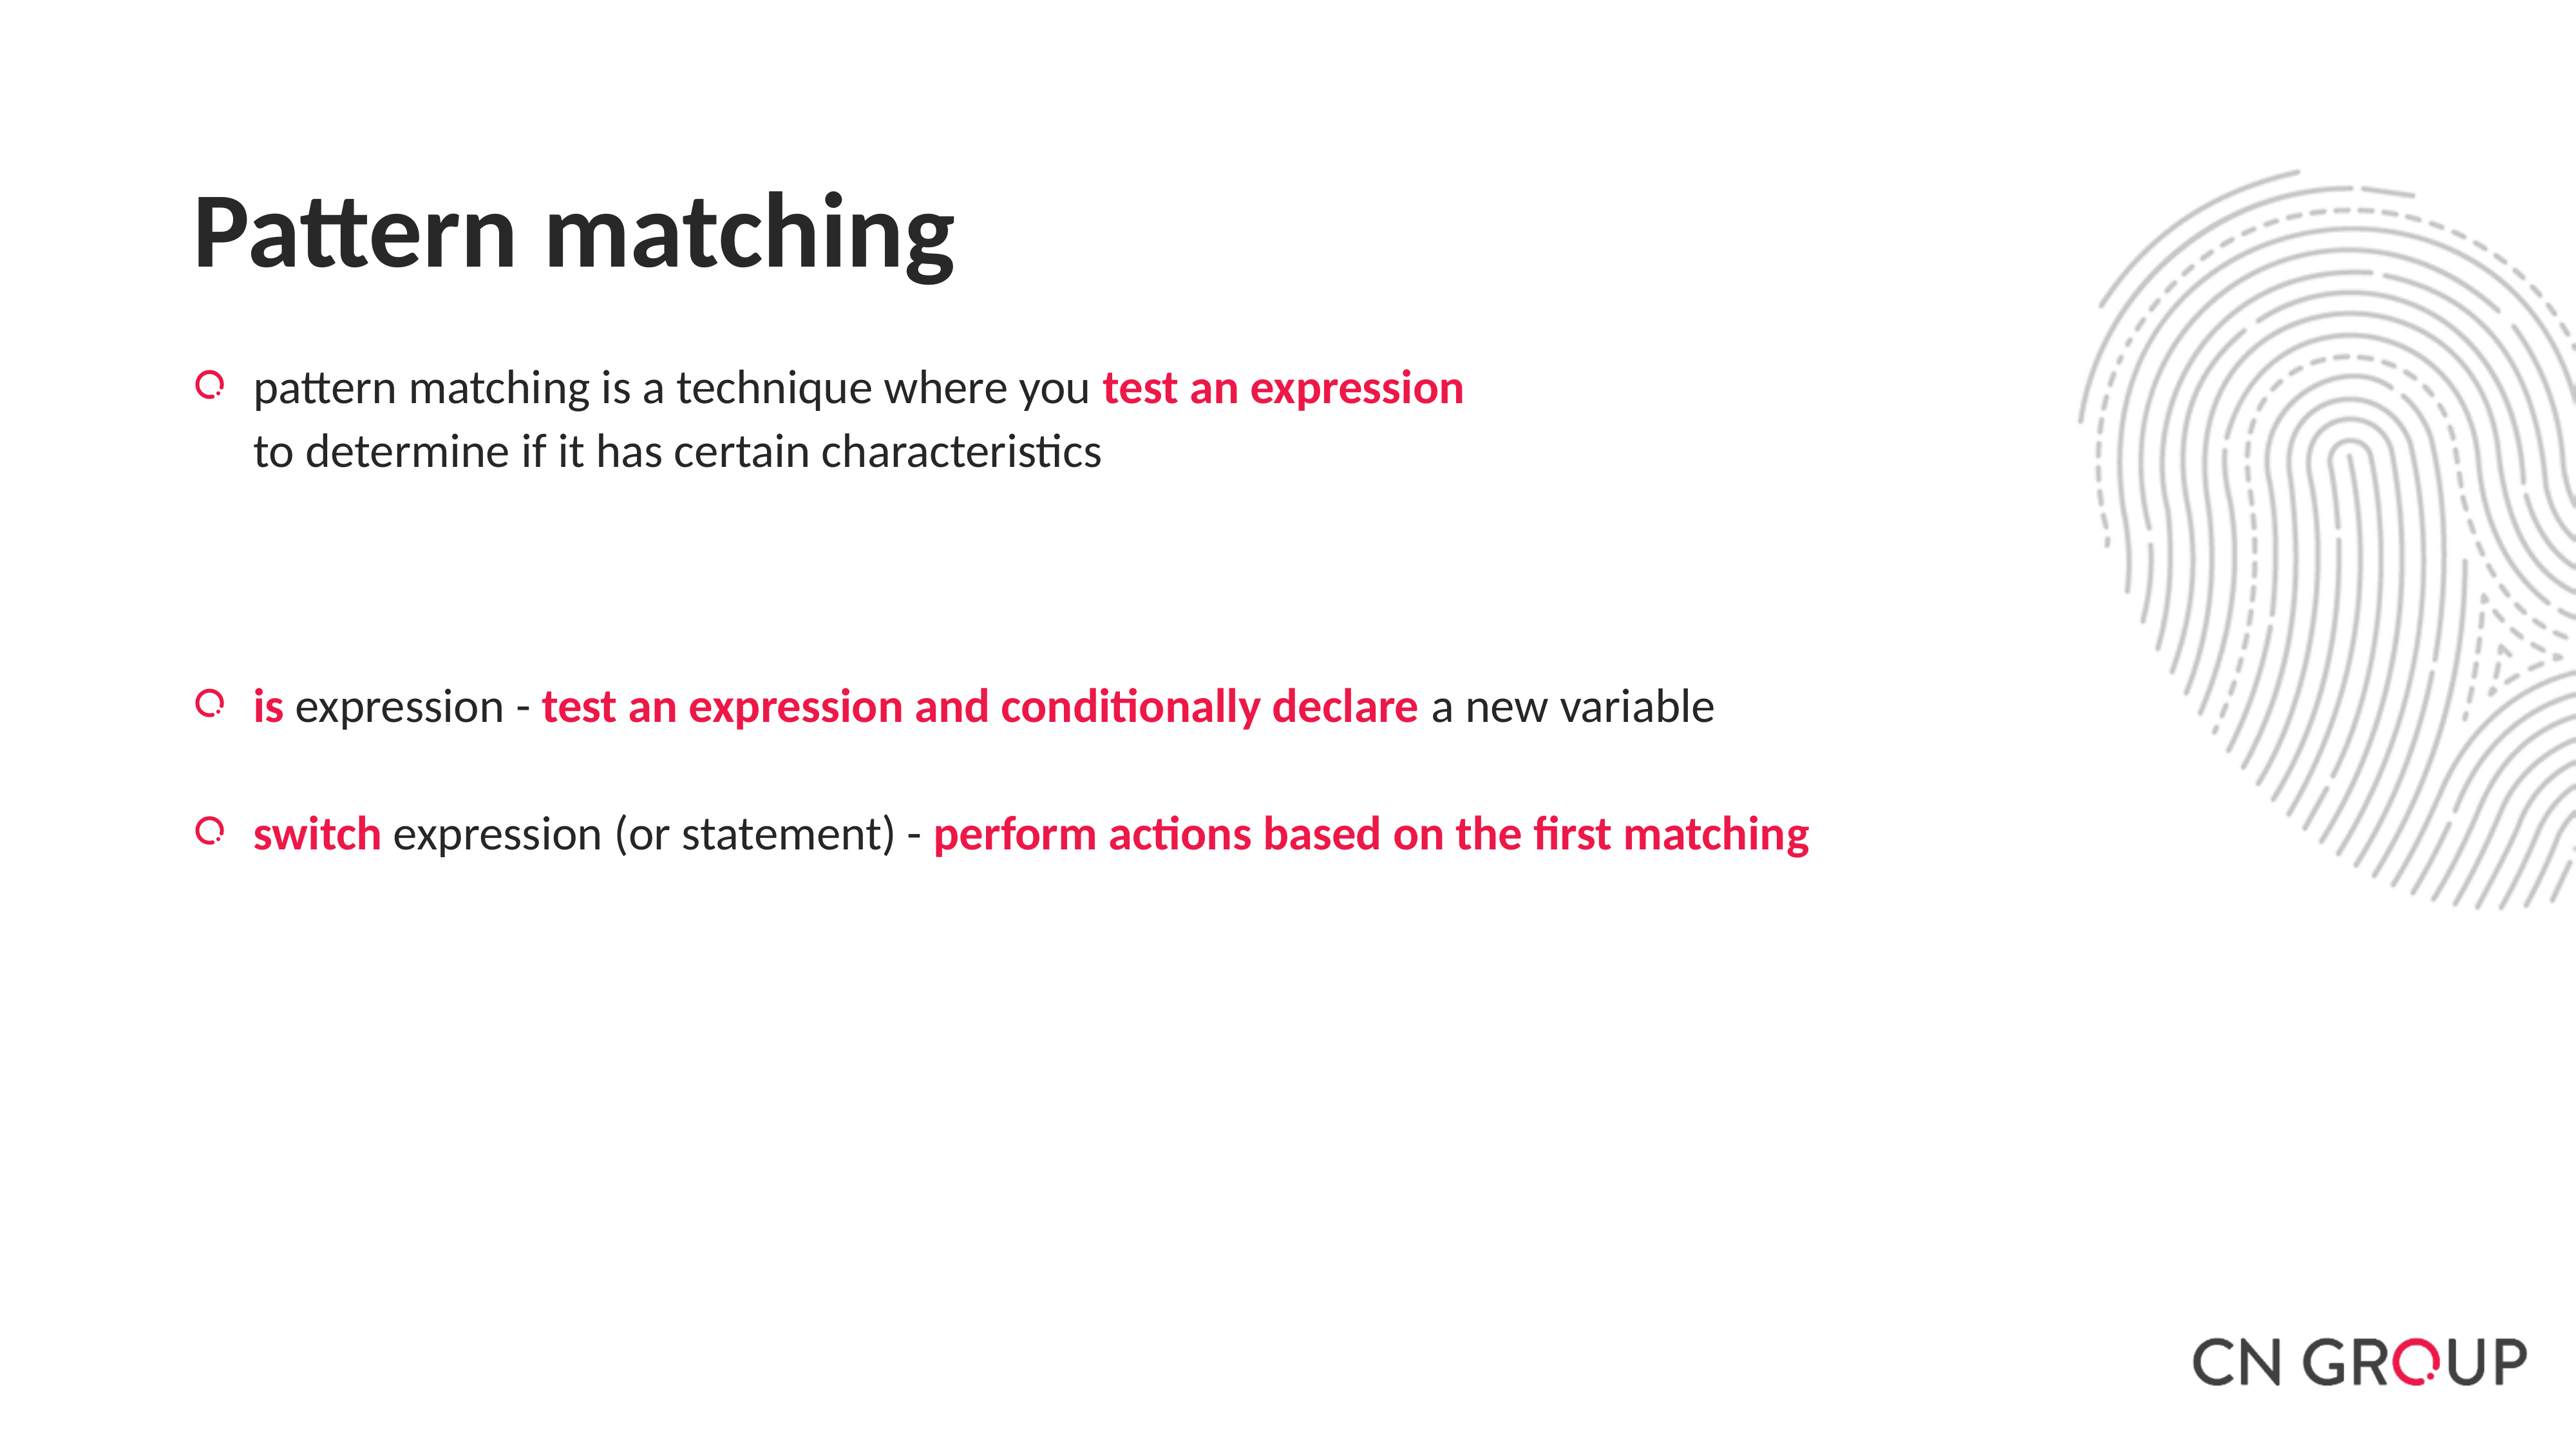

# Pattern matching
pattern matching is a technique where you test an expression
to determine if it has certain characteristics

is expression - test an expression and conditionally declare a new variable

switch expression (or statement) - perform actions based on the first matching